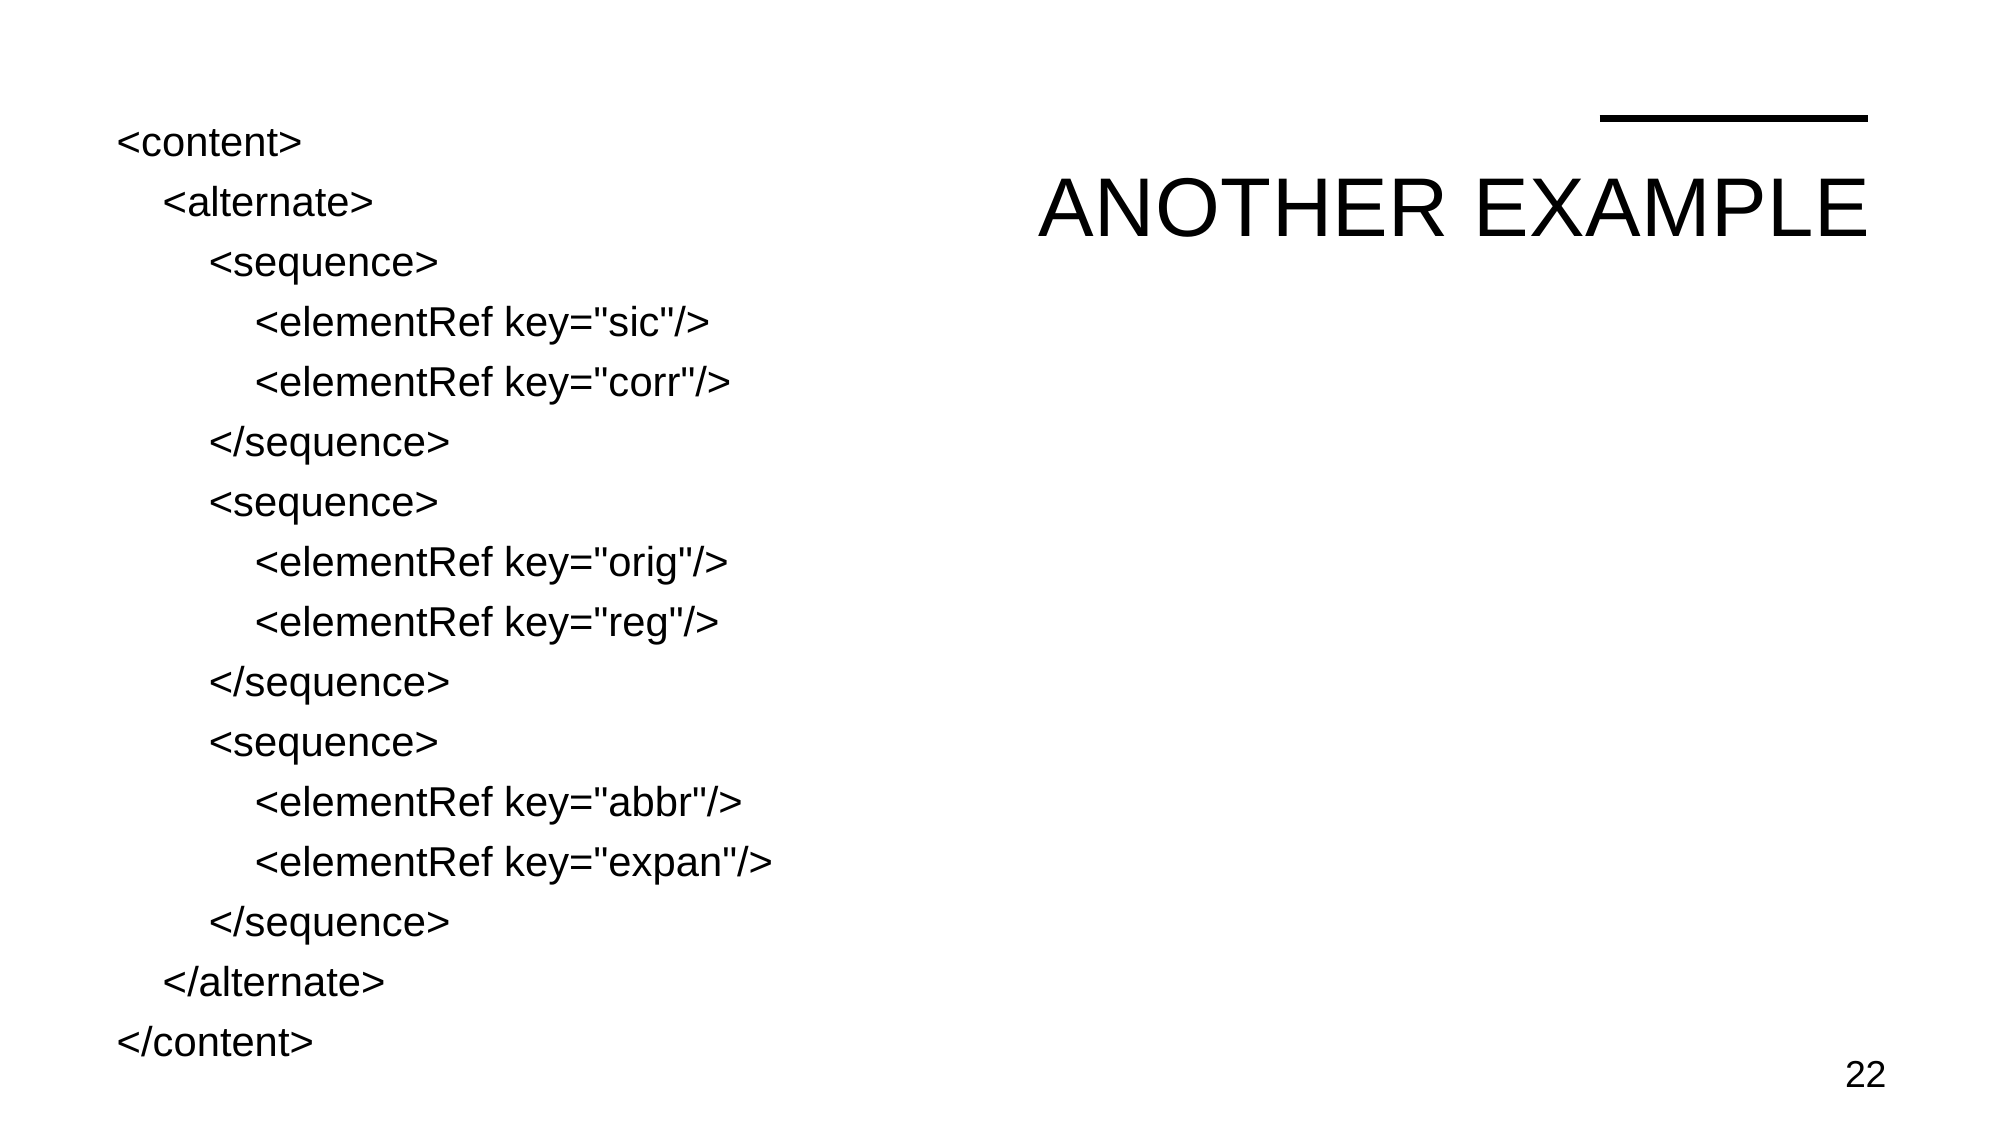

<content>
    <alternate>
        <sequence>
            <elementRef key="sic"/>
            <elementRef key="corr"/>
        </sequence>
        <sequence>
            <elementRef key="orig"/>
            <elementRef key="reg"/>
        </sequence>
        <sequence>
            <elementRef key="abbr"/>
            <elementRef key="expan"/>
        </sequence>
    </alternate>
</content>
# Another Example
22